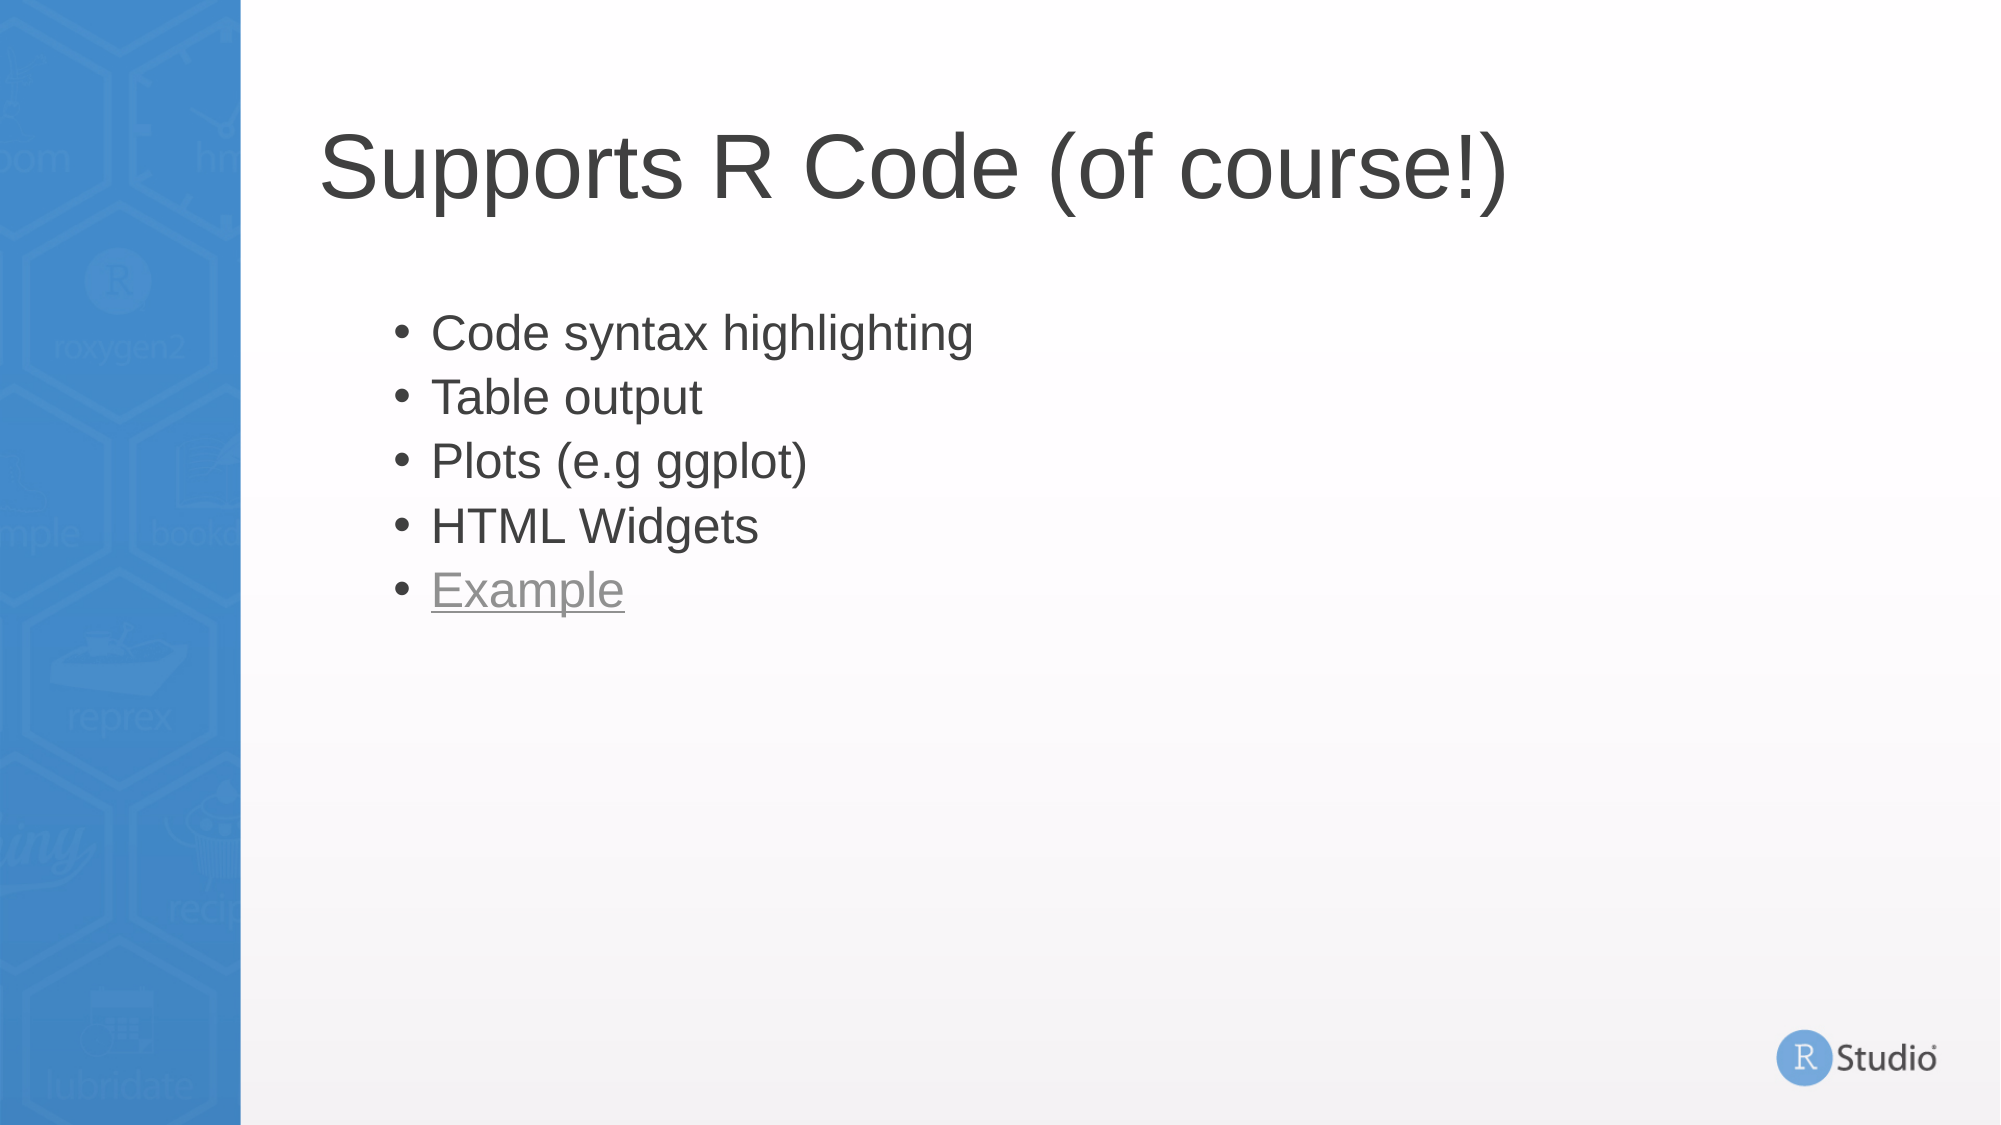

# Supports R Code (of course!)
Code syntax highlighting
Table output
Plots (e.g ggplot)
HTML Widgets
Example